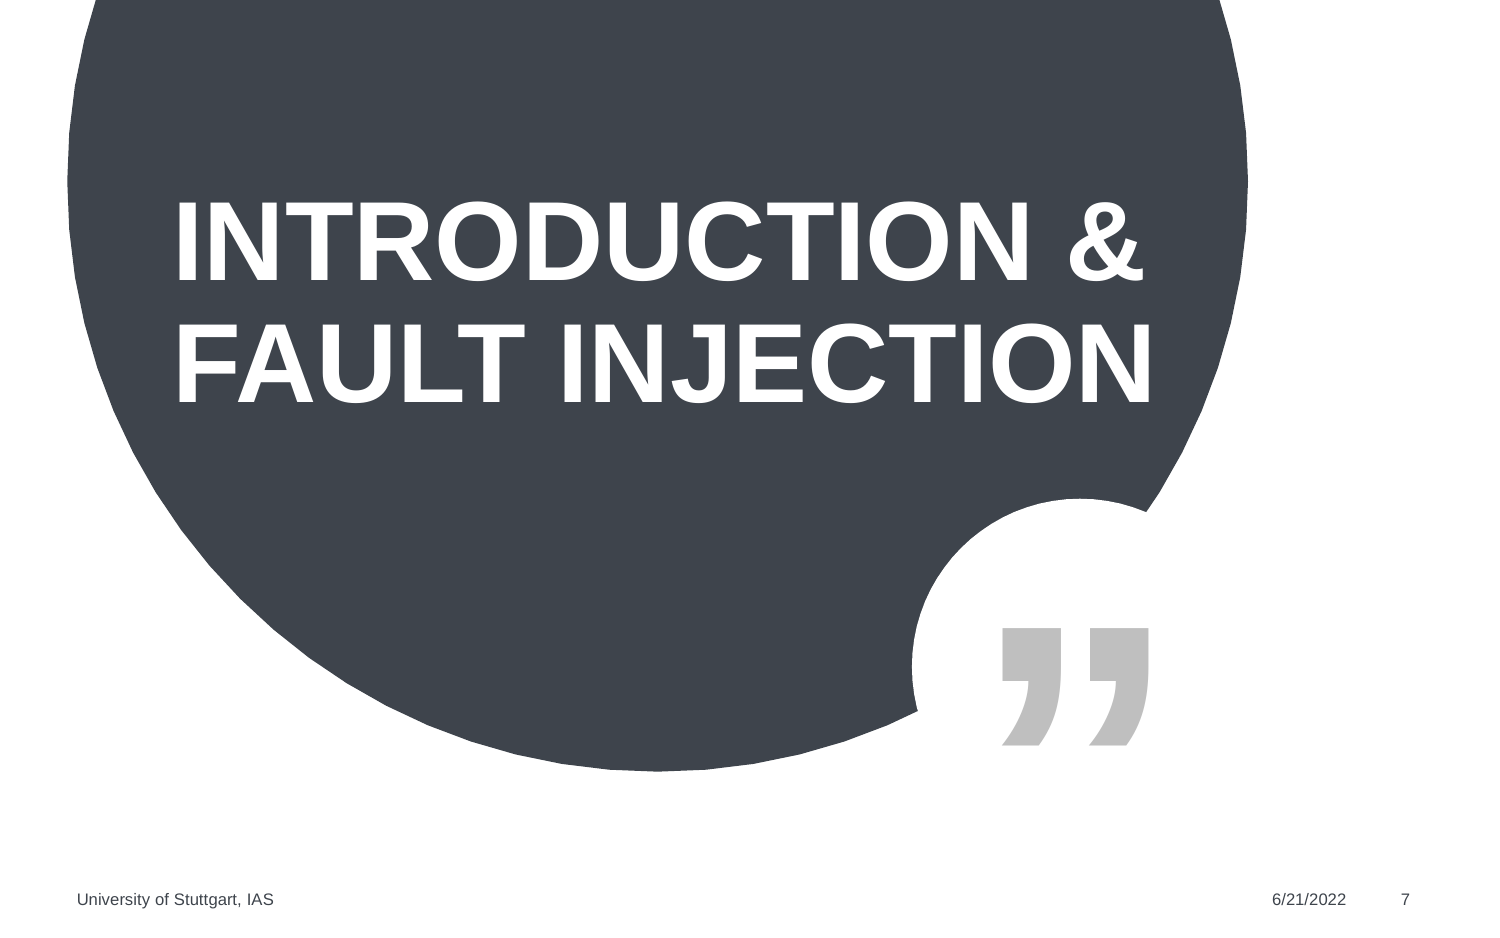

INTRODUCTION & FAULT INJECTION
University of Stuttgart, IAS
6/21/2022
7